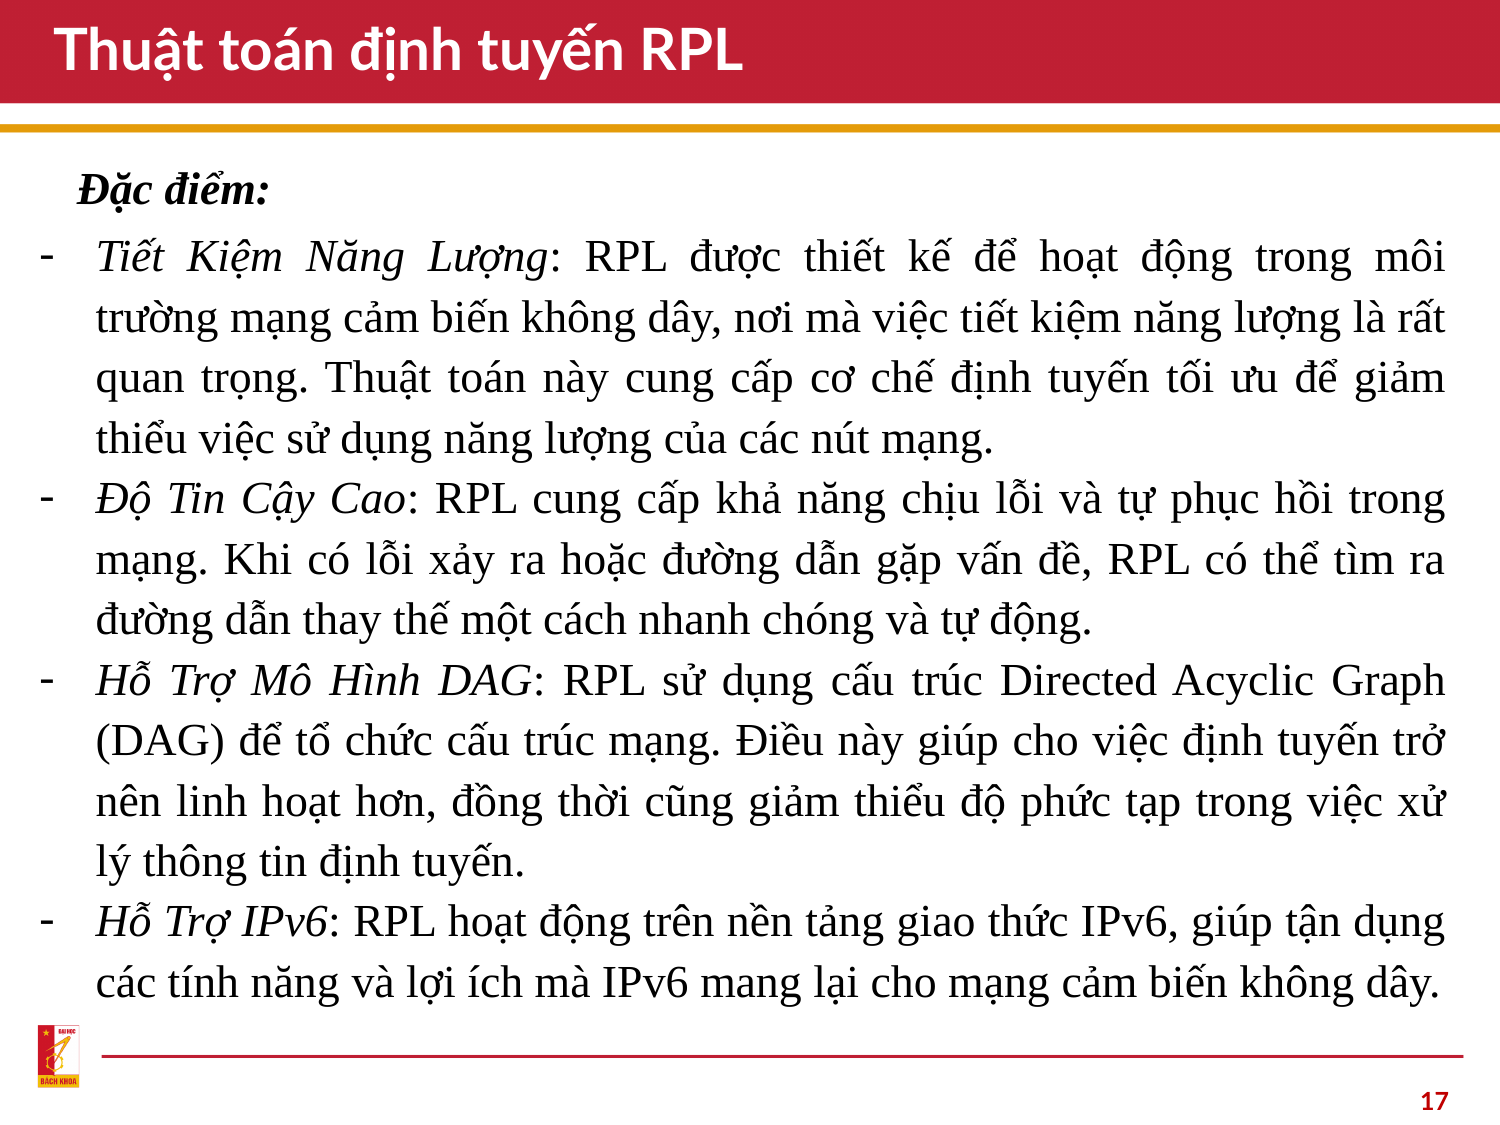

# Thuật toán định tuyến RPL
Đặc điểm:
Tiết Kiệm Năng Lượng: RPL được thiết kế để hoạt động trong môi trường mạng cảm biến không dây, nơi mà việc tiết kiệm năng lượng là rất quan trọng. Thuật toán này cung cấp cơ chế định tuyến tối ưu để giảm thiểu việc sử dụng năng lượng của các nút mạng.
Độ Tin Cậy Cao: RPL cung cấp khả năng chịu lỗi và tự phục hồi trong mạng. Khi có lỗi xảy ra hoặc đường dẫn gặp vấn đề, RPL có thể tìm ra đường dẫn thay thế một cách nhanh chóng và tự động.
Hỗ Trợ Mô Hình DAG: RPL sử dụng cấu trúc Directed Acyclic Graph (DAG) để tổ chức cấu trúc mạng. Điều này giúp cho việc định tuyến trở nên linh hoạt hơn, đồng thời cũng giảm thiểu độ phức tạp trong việc xử lý thông tin định tuyến.
Hỗ Trợ IPv6: RPL hoạt động trên nền tảng giao thức IPv6, giúp tận dụng các tính năng và lợi ích mà IPv6 mang lại cho mạng cảm biến không dây.
17